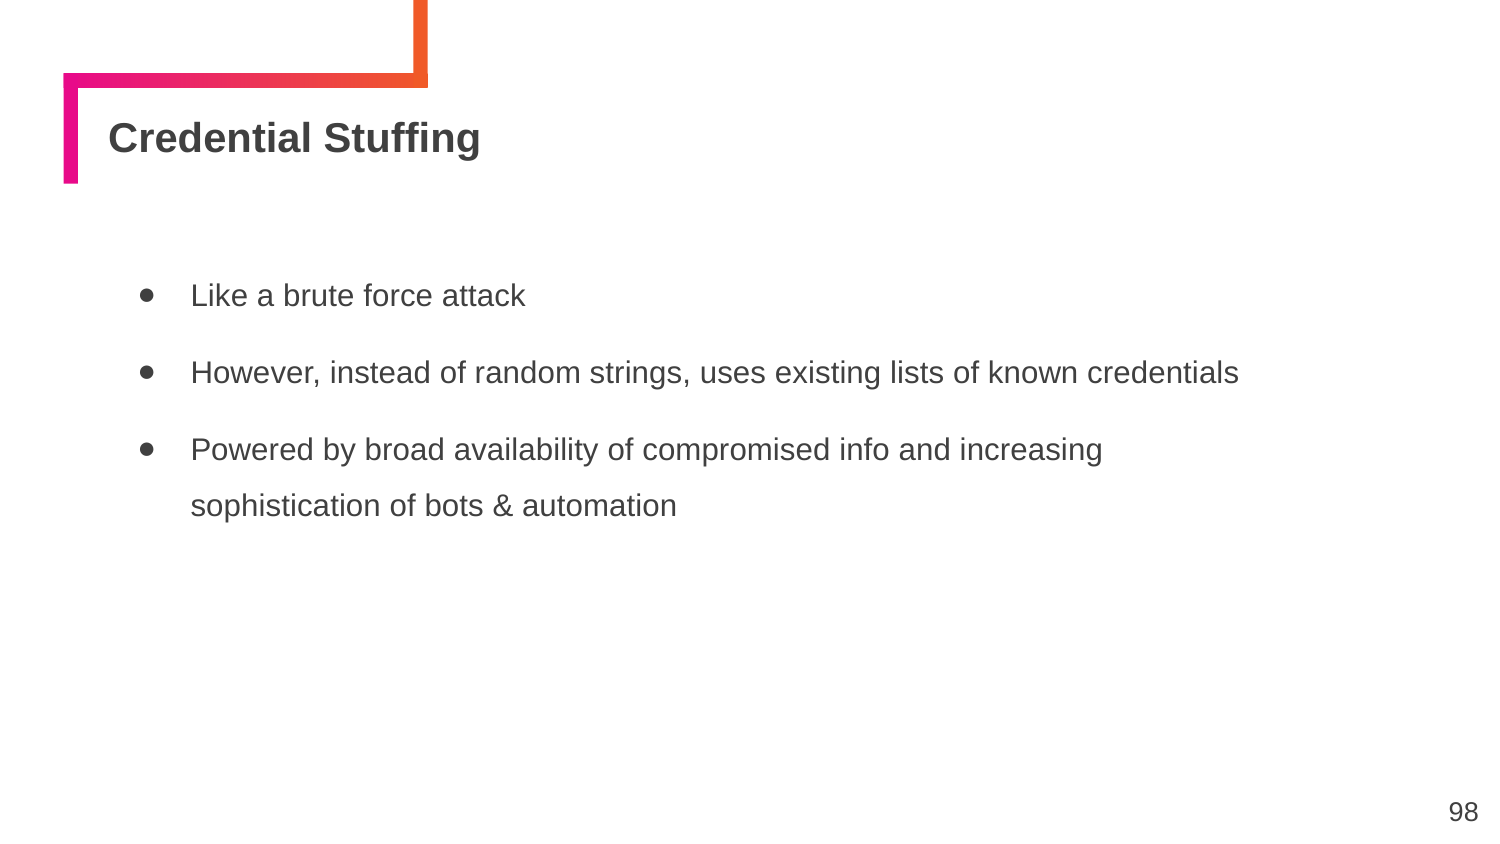

# Credential Stuffing
Like a brute force attack
However, instead of random strings, uses existing lists of known credentials
Powered by broad availability of compromised info and increasing sophistication of bots & automation
98